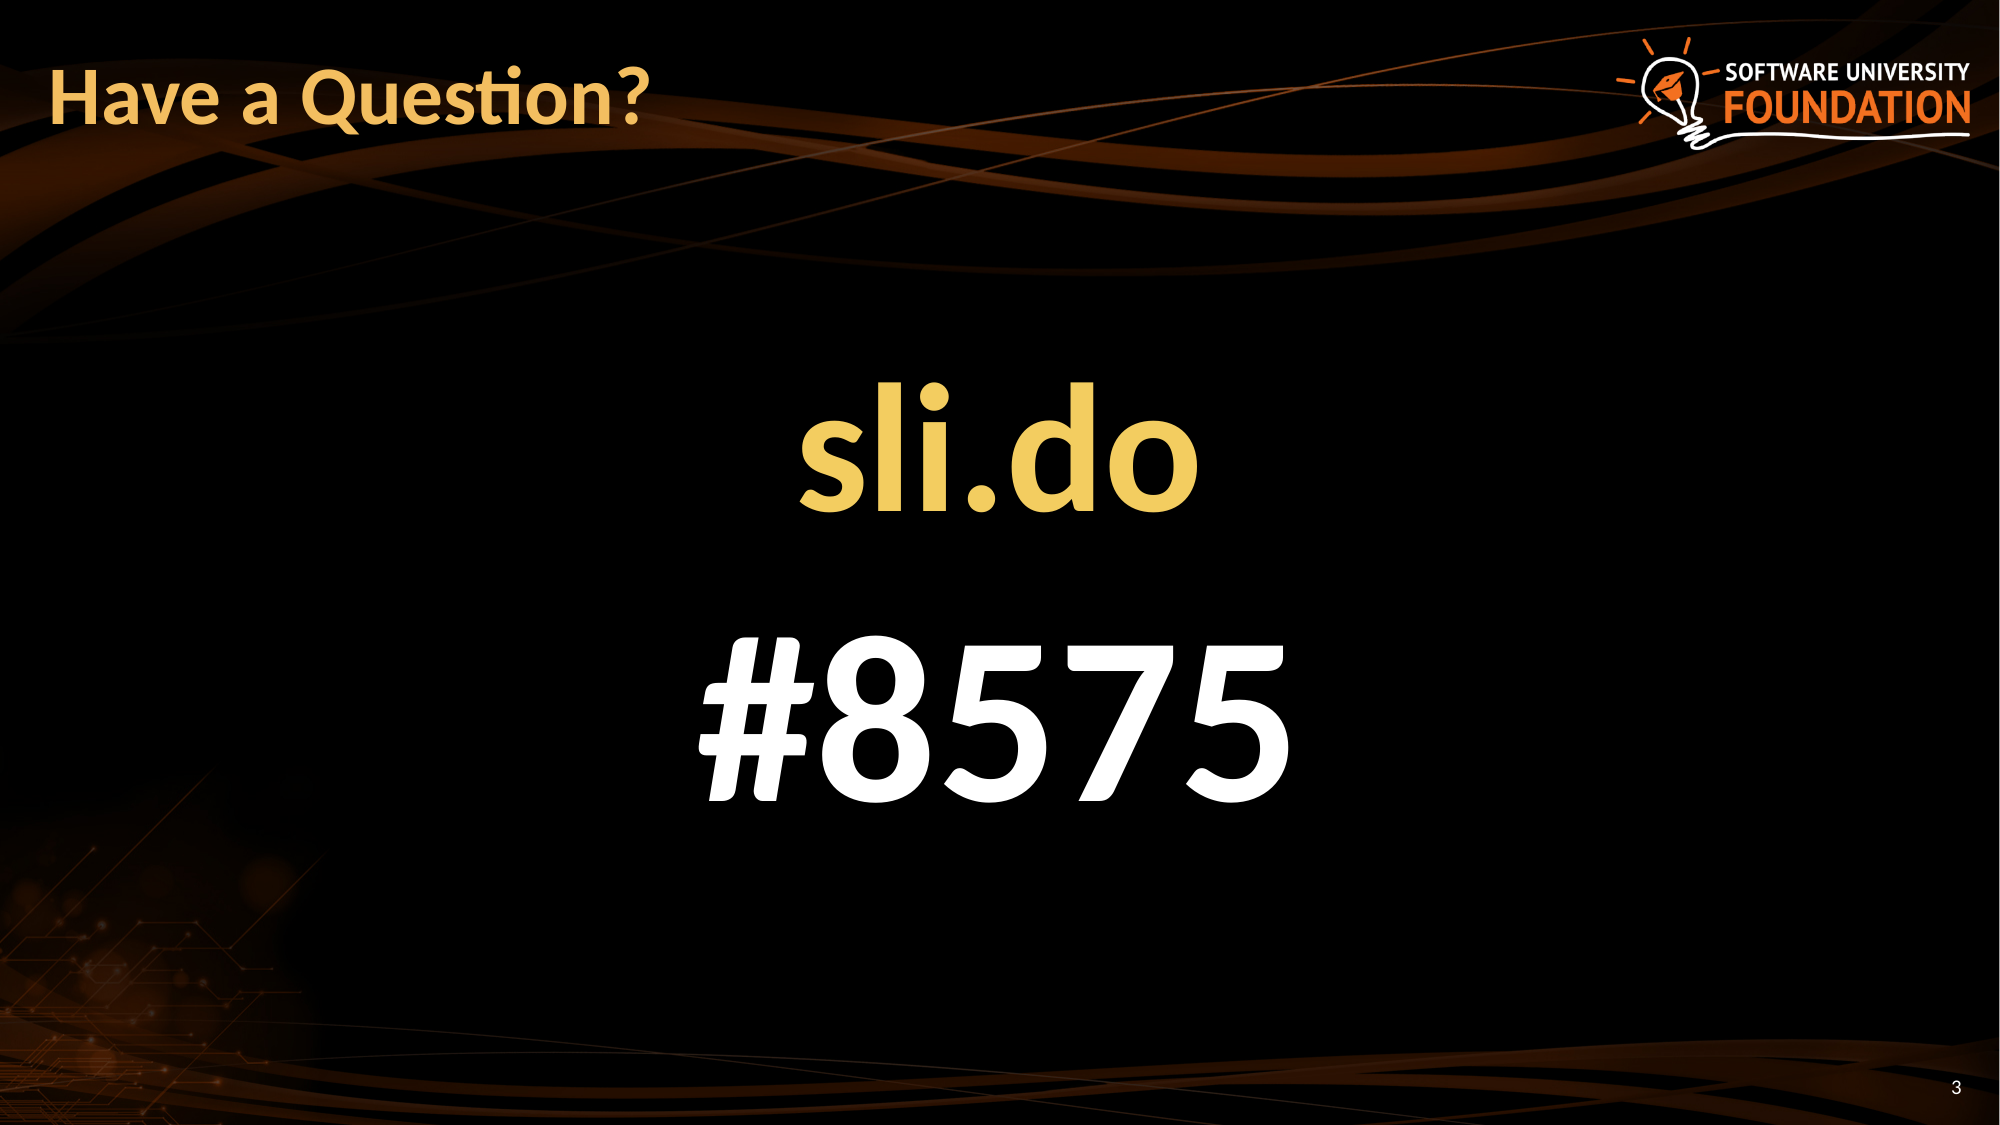

# Have a Question?

sli.do
#8575

3